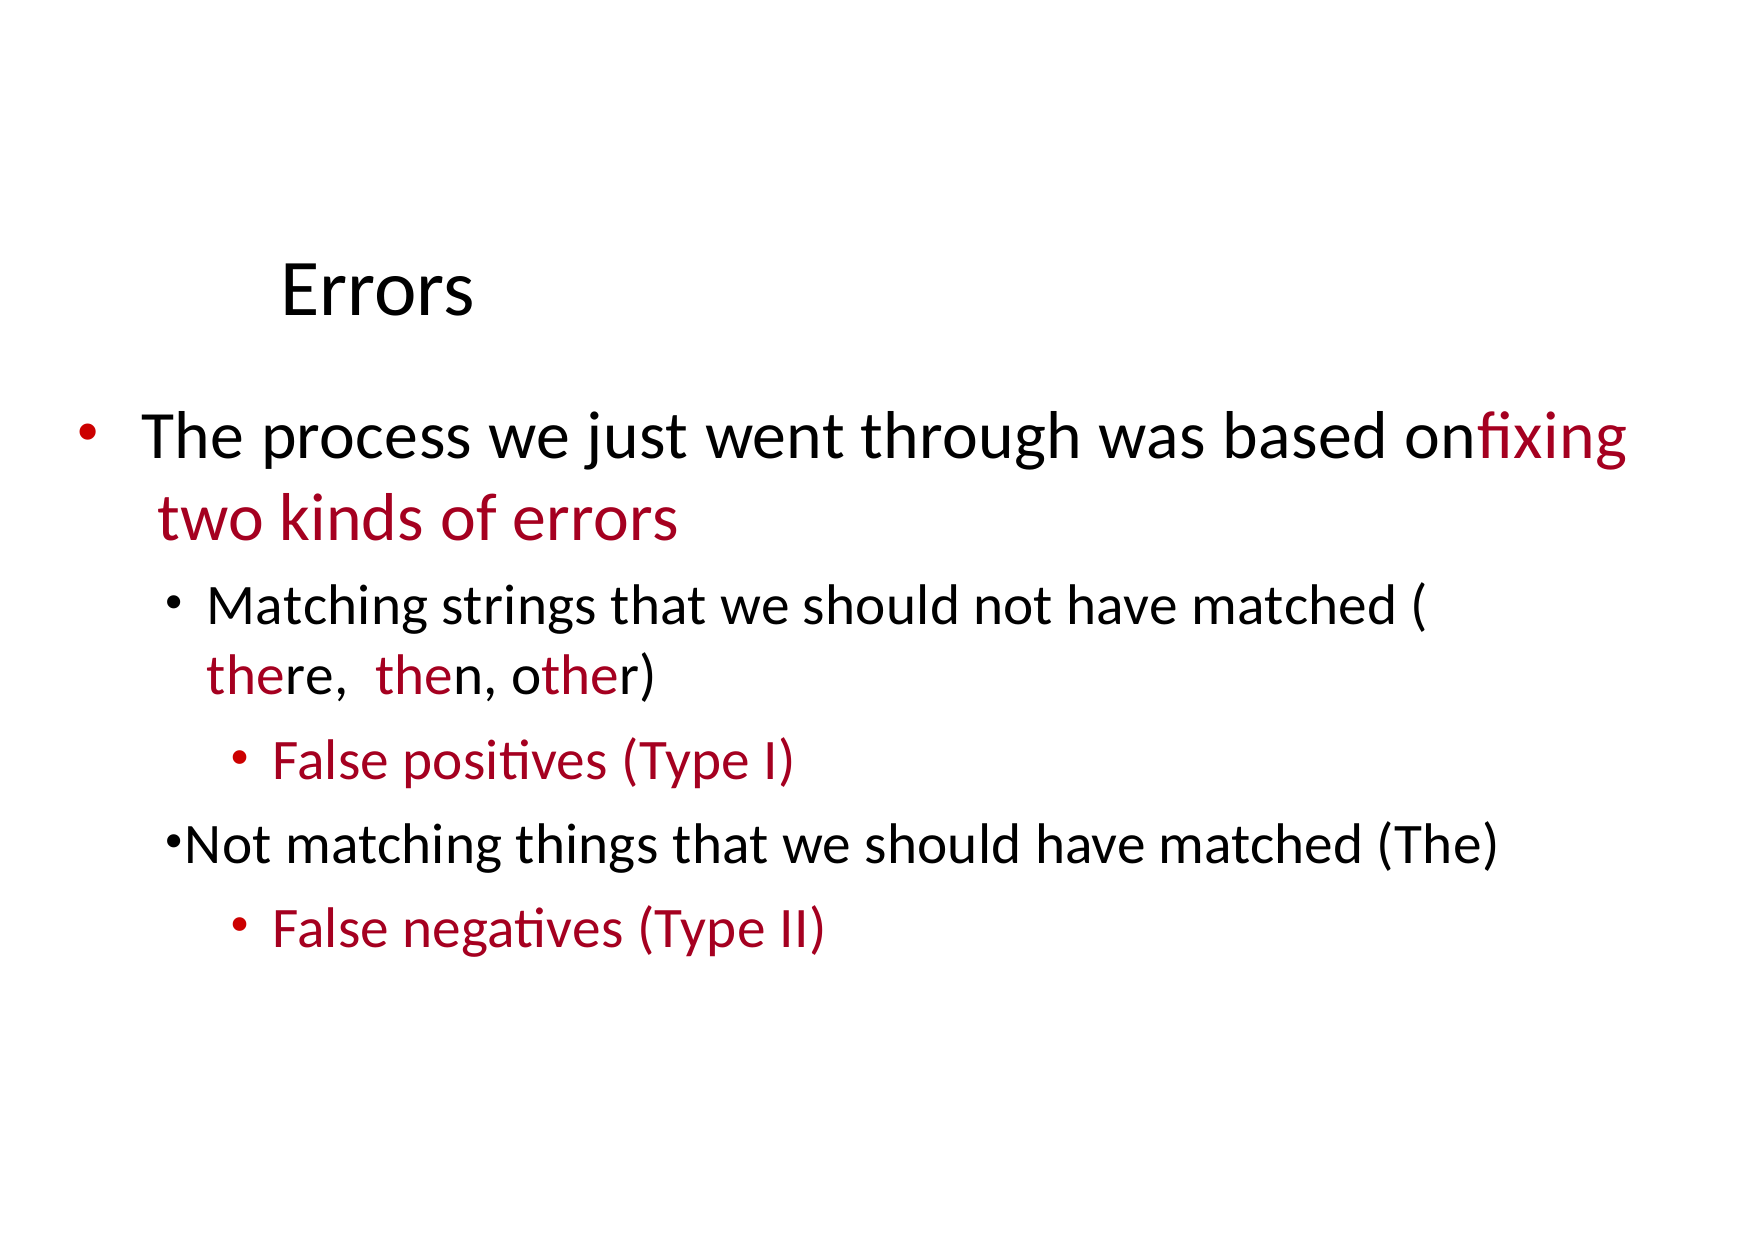

# Errors
The process we just went through was based onfixing  two kinds of errors
Matching strings that we should not have matched (	there,  then, other)
False positives (Type I)
Not matching things that we should have matched (The)
False negatives (Type II)